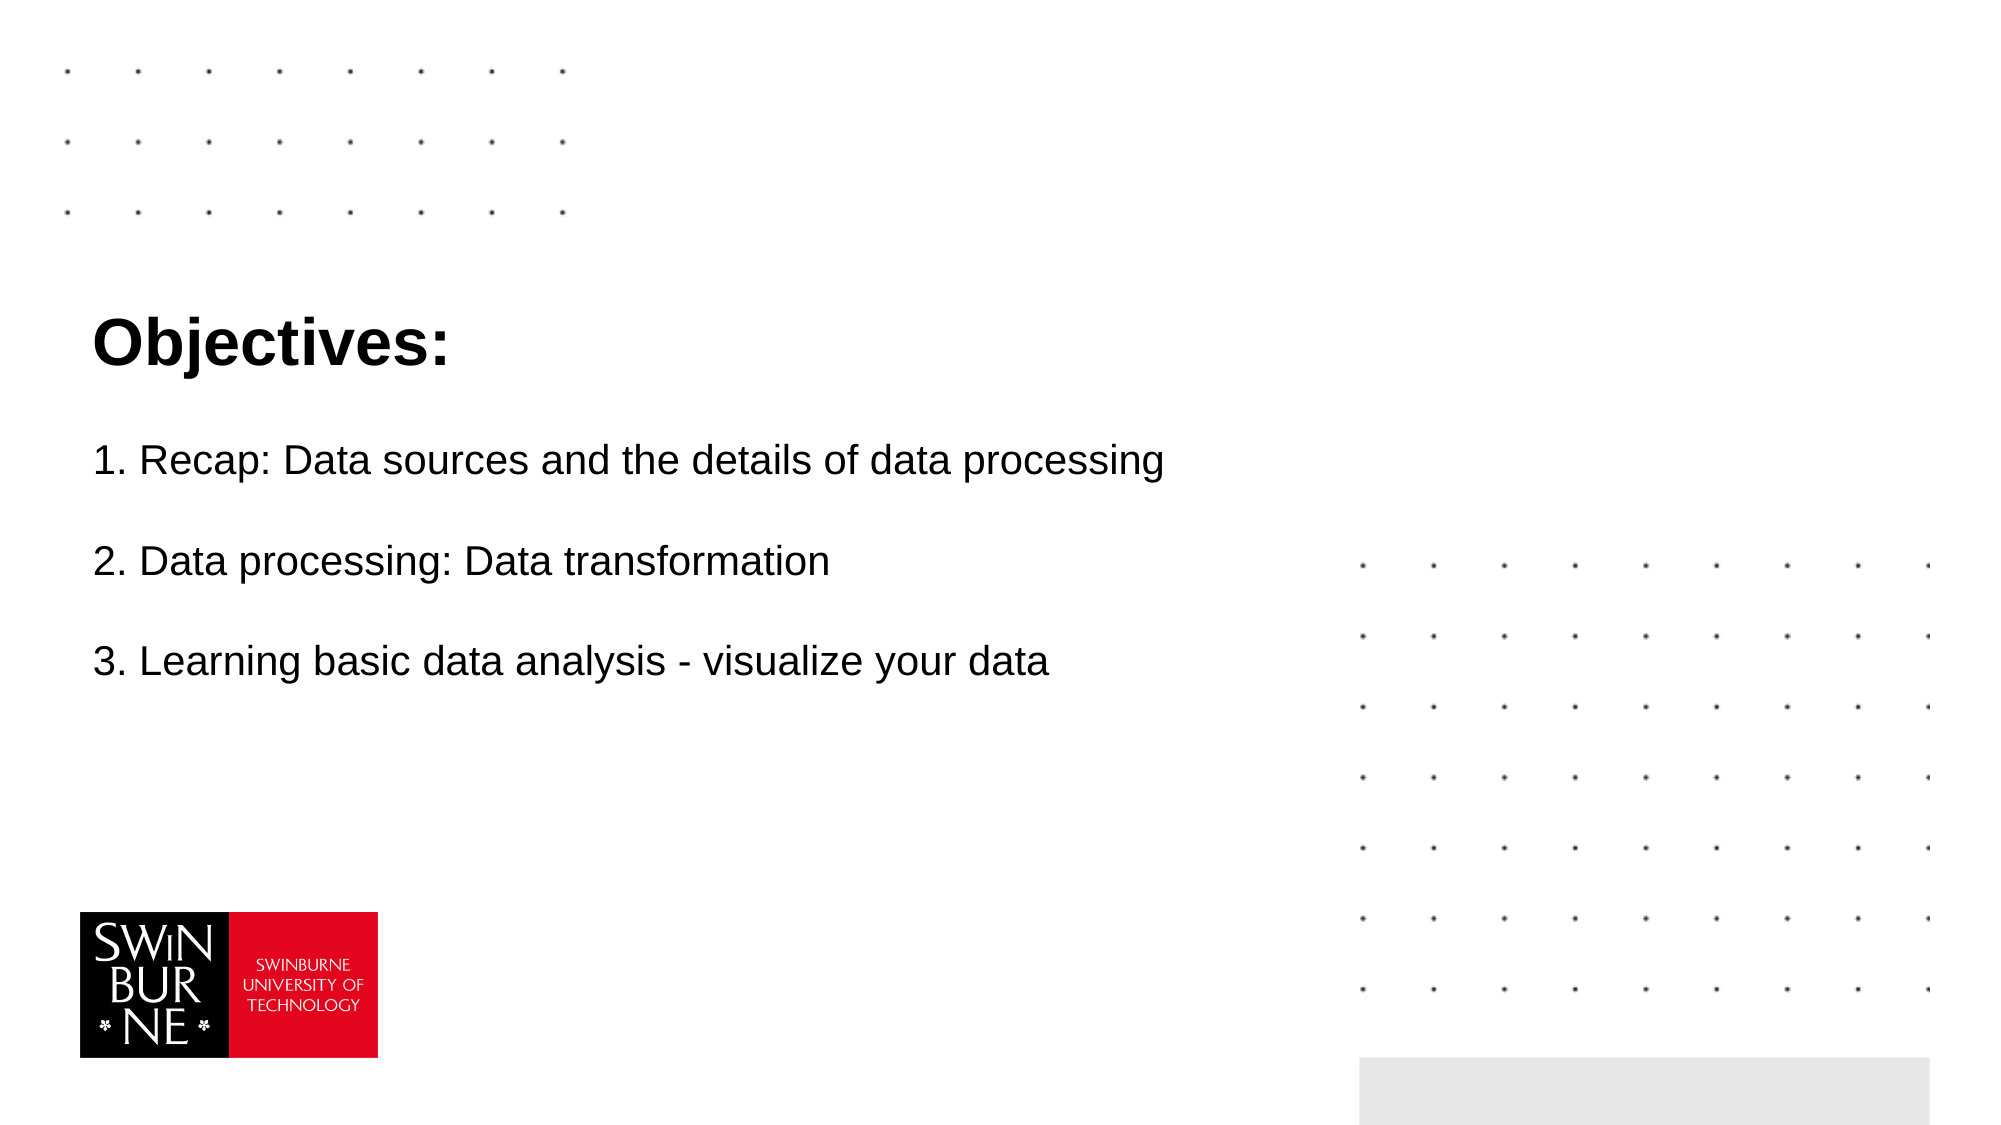

# Objectives: 1. Recap: Data sources and the details of data processing 2. Data processing: Data transformation 3. Learning basic data analysis - visualize your data